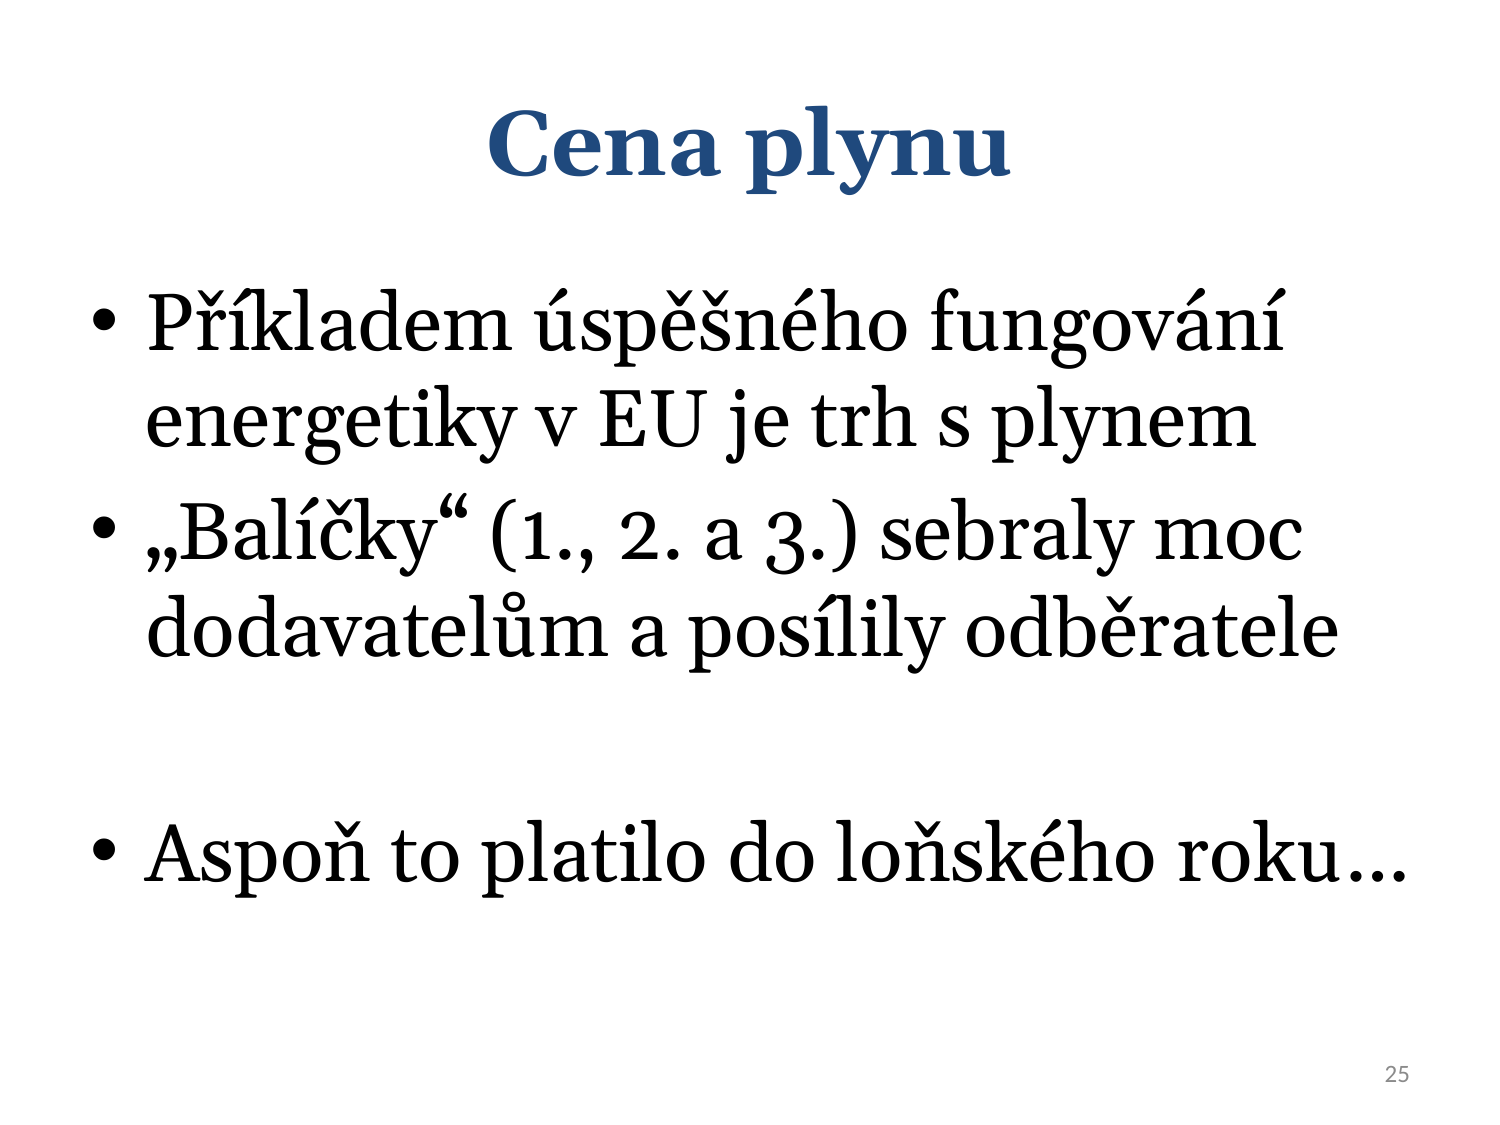

# Cena plynu
Příkladem úspěšného fungování energetiky v EU je trh s plynem
„Balíčky“ (1., 2. a 3.) sebraly moc dodavatelům a posílily odběratele

Aspoň to platilo do loňského roku…

25